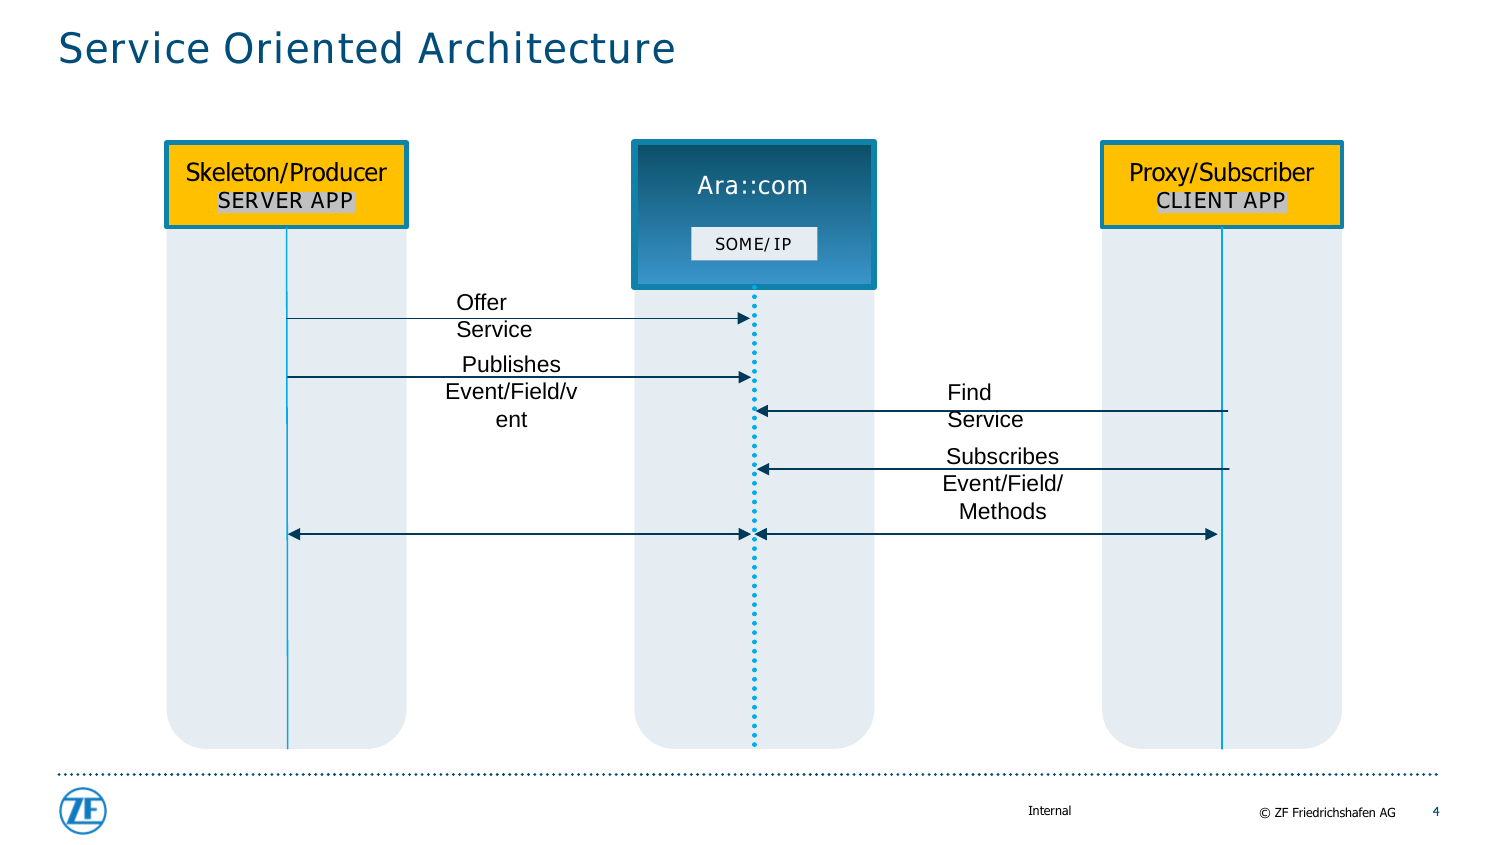

# Service Oriented Architecture
Ara::com

Skeleton/Producer
SERVER APP
Proxy/Subscriber
CLIENT APP

SOME/IP
Offer Service
Publishes Event/Field/vent
Find Service
Subscribes
Event/Field/Methods

4